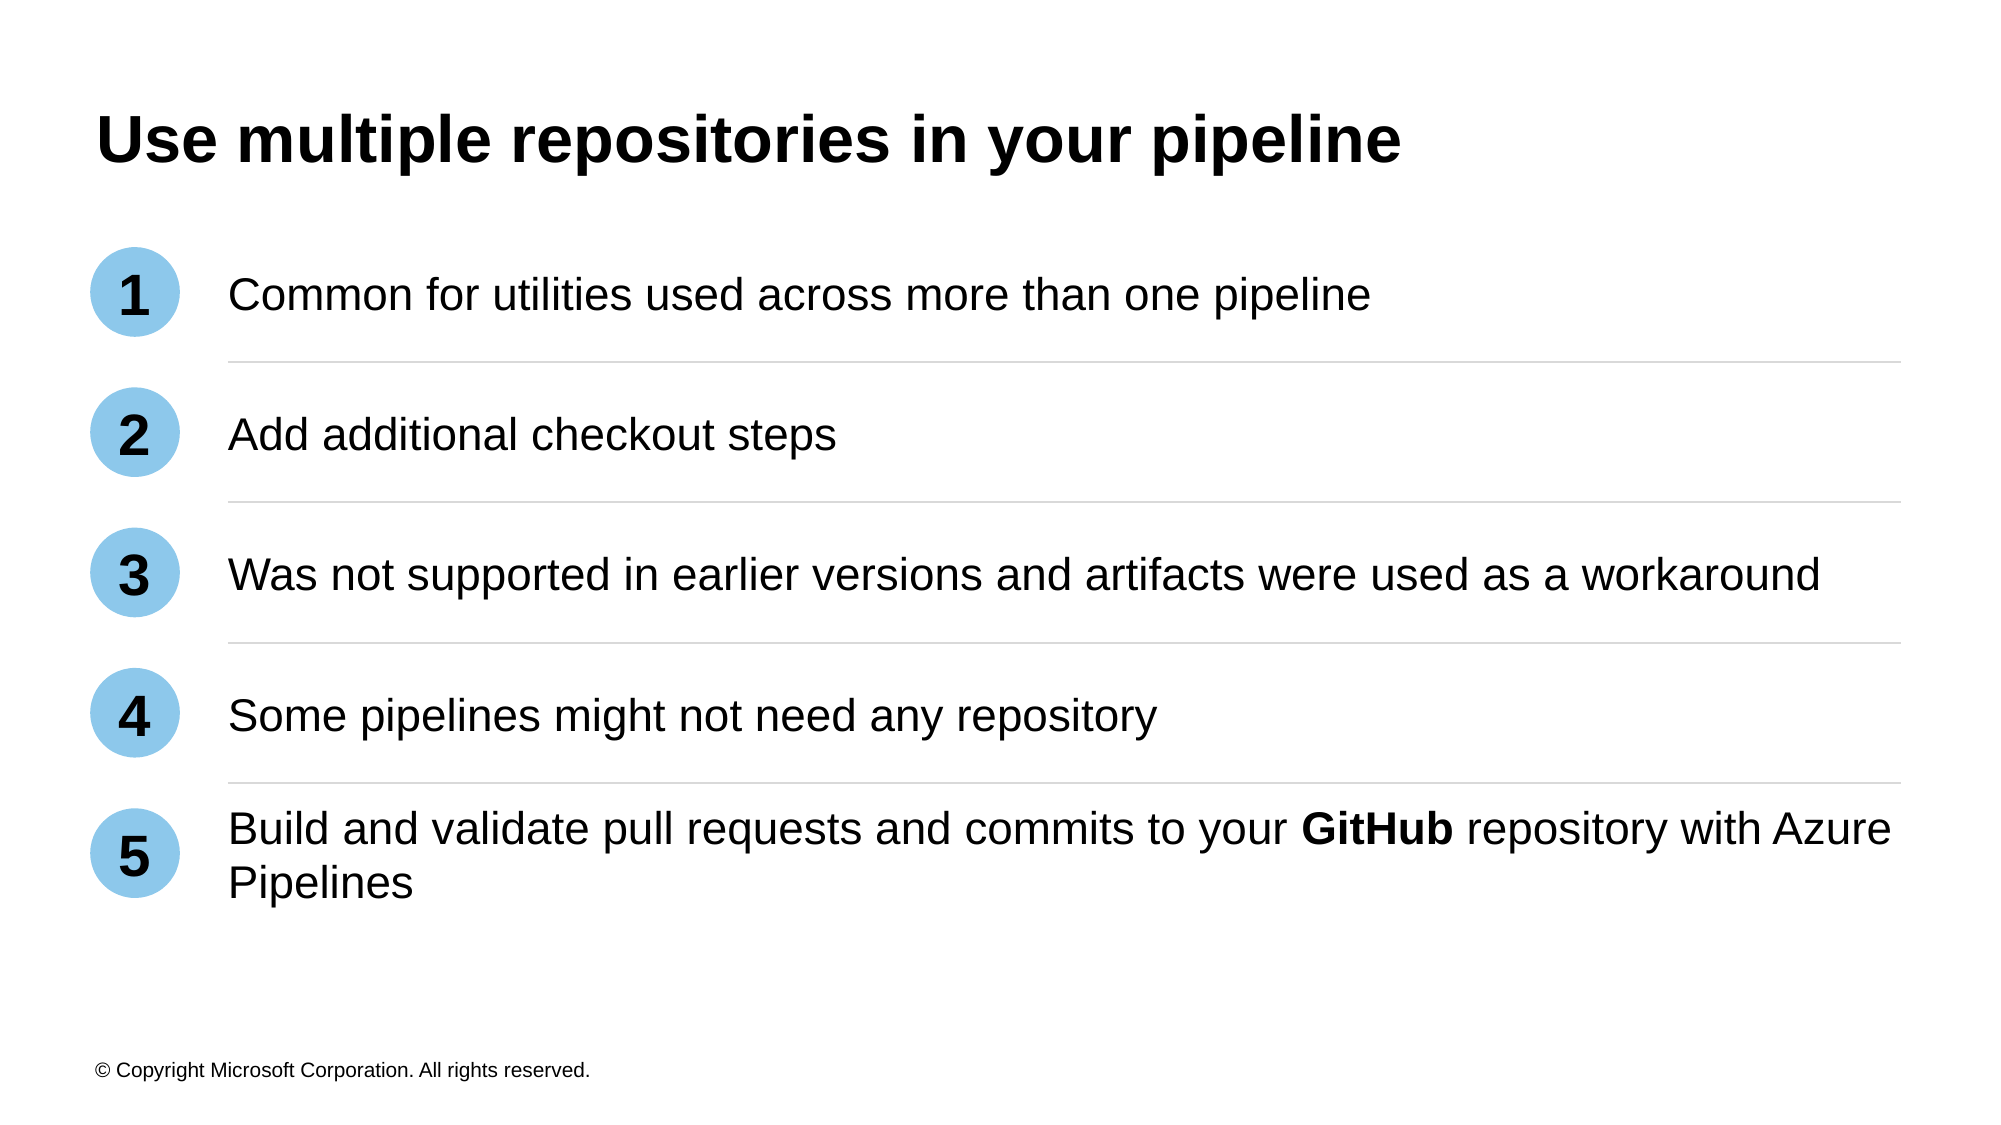

# Use multiple repositories in your pipeline
Common for utilities used across more than one pipeline
1
Add additional checkout steps
2
Was not supported in earlier versions and artifacts were used as a workaround
3
Some pipelines might not need any repository
4
Build and validate pull requests and commits to your GitHub repository with Azure Pipelines
5